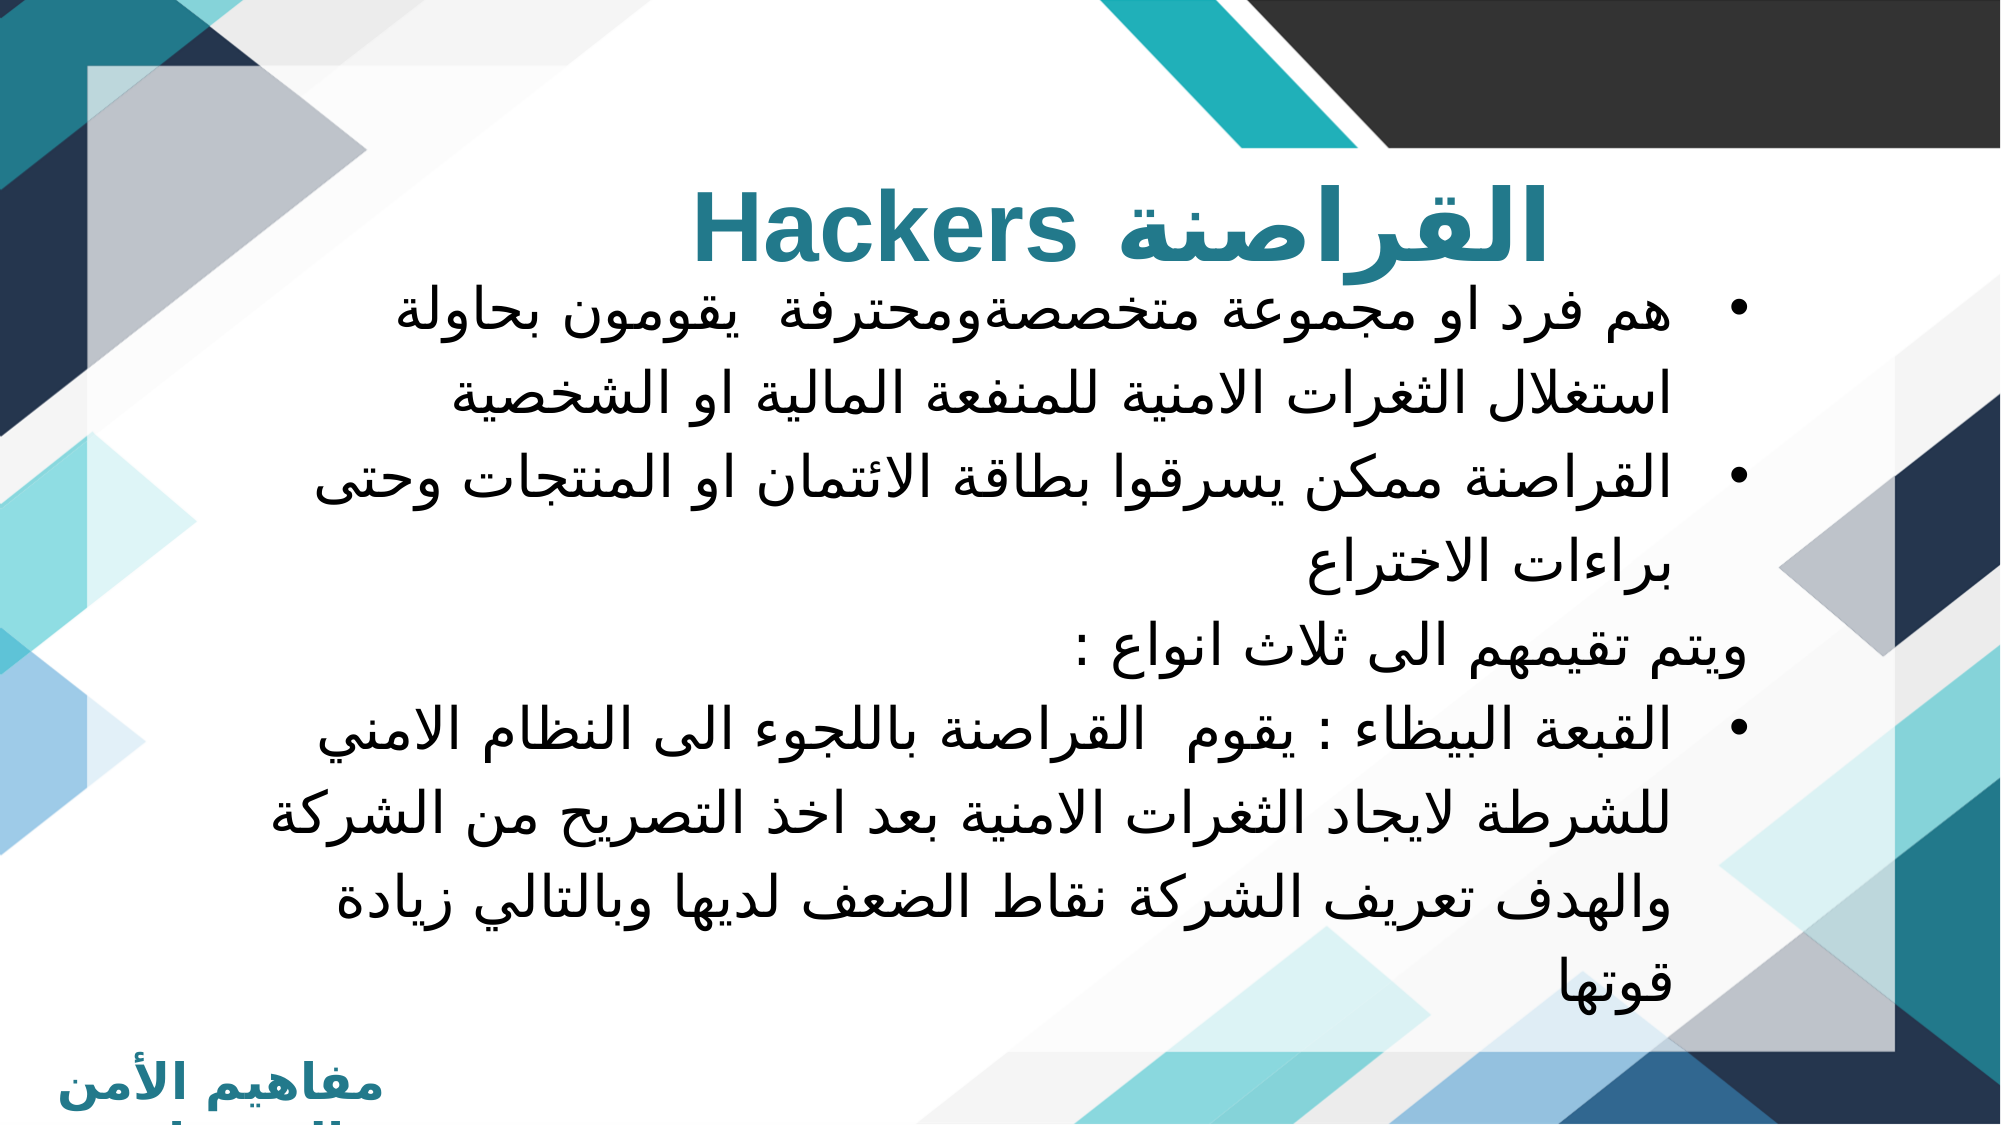

القراصنة Hackers
هم فرد او مجموعة متخصصةومحترفة  يقومون بحاولة استغلال الثغرات الامنية للمنفعة المالية او الشخصية
القراصنة ممكن يسرقوا بطاقة الائتمان او المنتجات وحتى براءات الاختراع
ويتم تقيمهم الى ثلاث انواع :
القبعة البيظاء : يقوم  القراصنة باللجوء الى النظام الامني للشرطة لايجاد الثغرات الامنية بعد اخذ التصريح من الشركة والهدف تعريف الشركة نقاط الضعف لديها وبالتالي زيادة قوتها

9